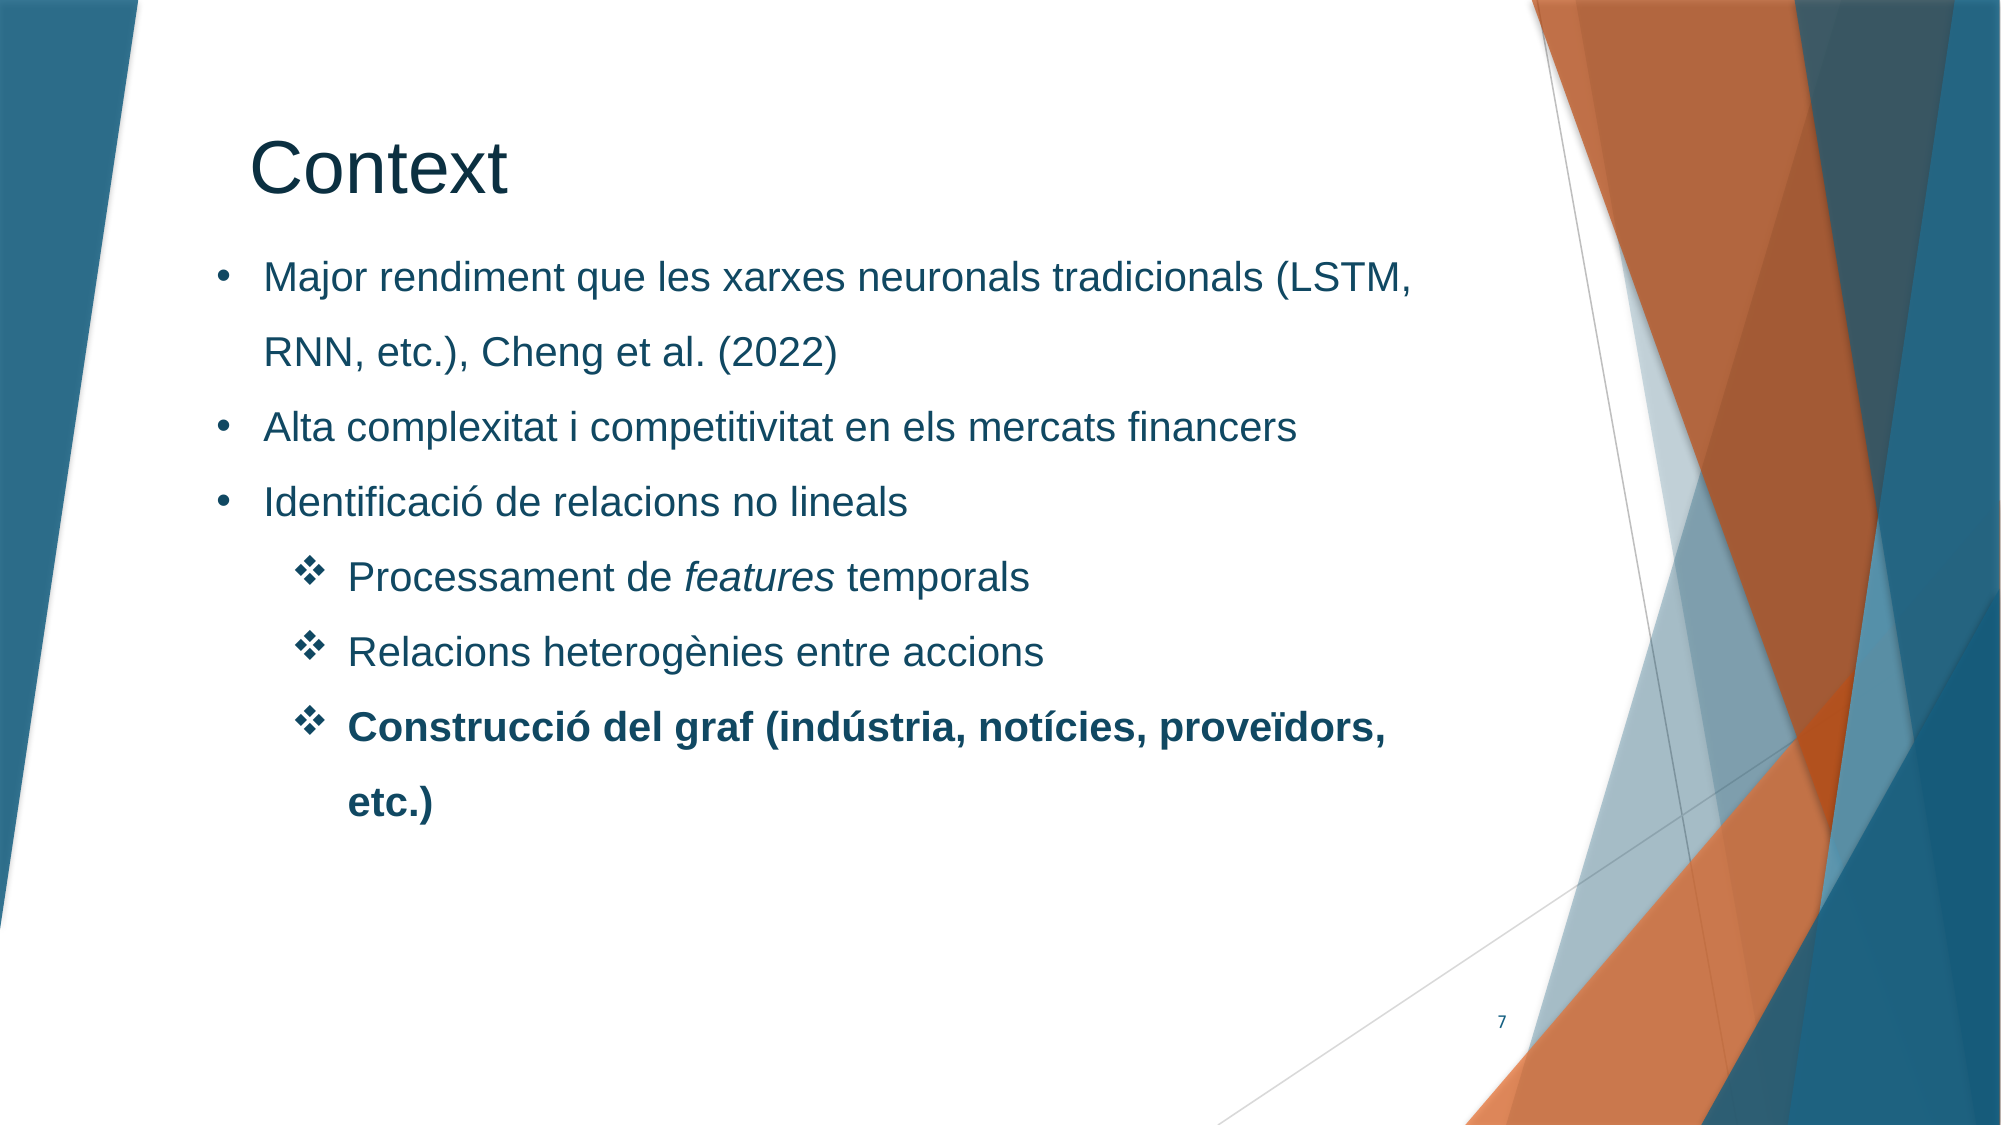

Context
Major rendiment que les xarxes neuronals tradicionals (LSTM, RNN, etc.), Cheng et al. (2022)
Alta complexitat i competitivitat en els mercats financers
Identificació de relacions no lineals
Processament de features temporals
Relacions heterogènies entre accions
Construcció del graf (indústria, notícies, proveïdors, etc.)

7